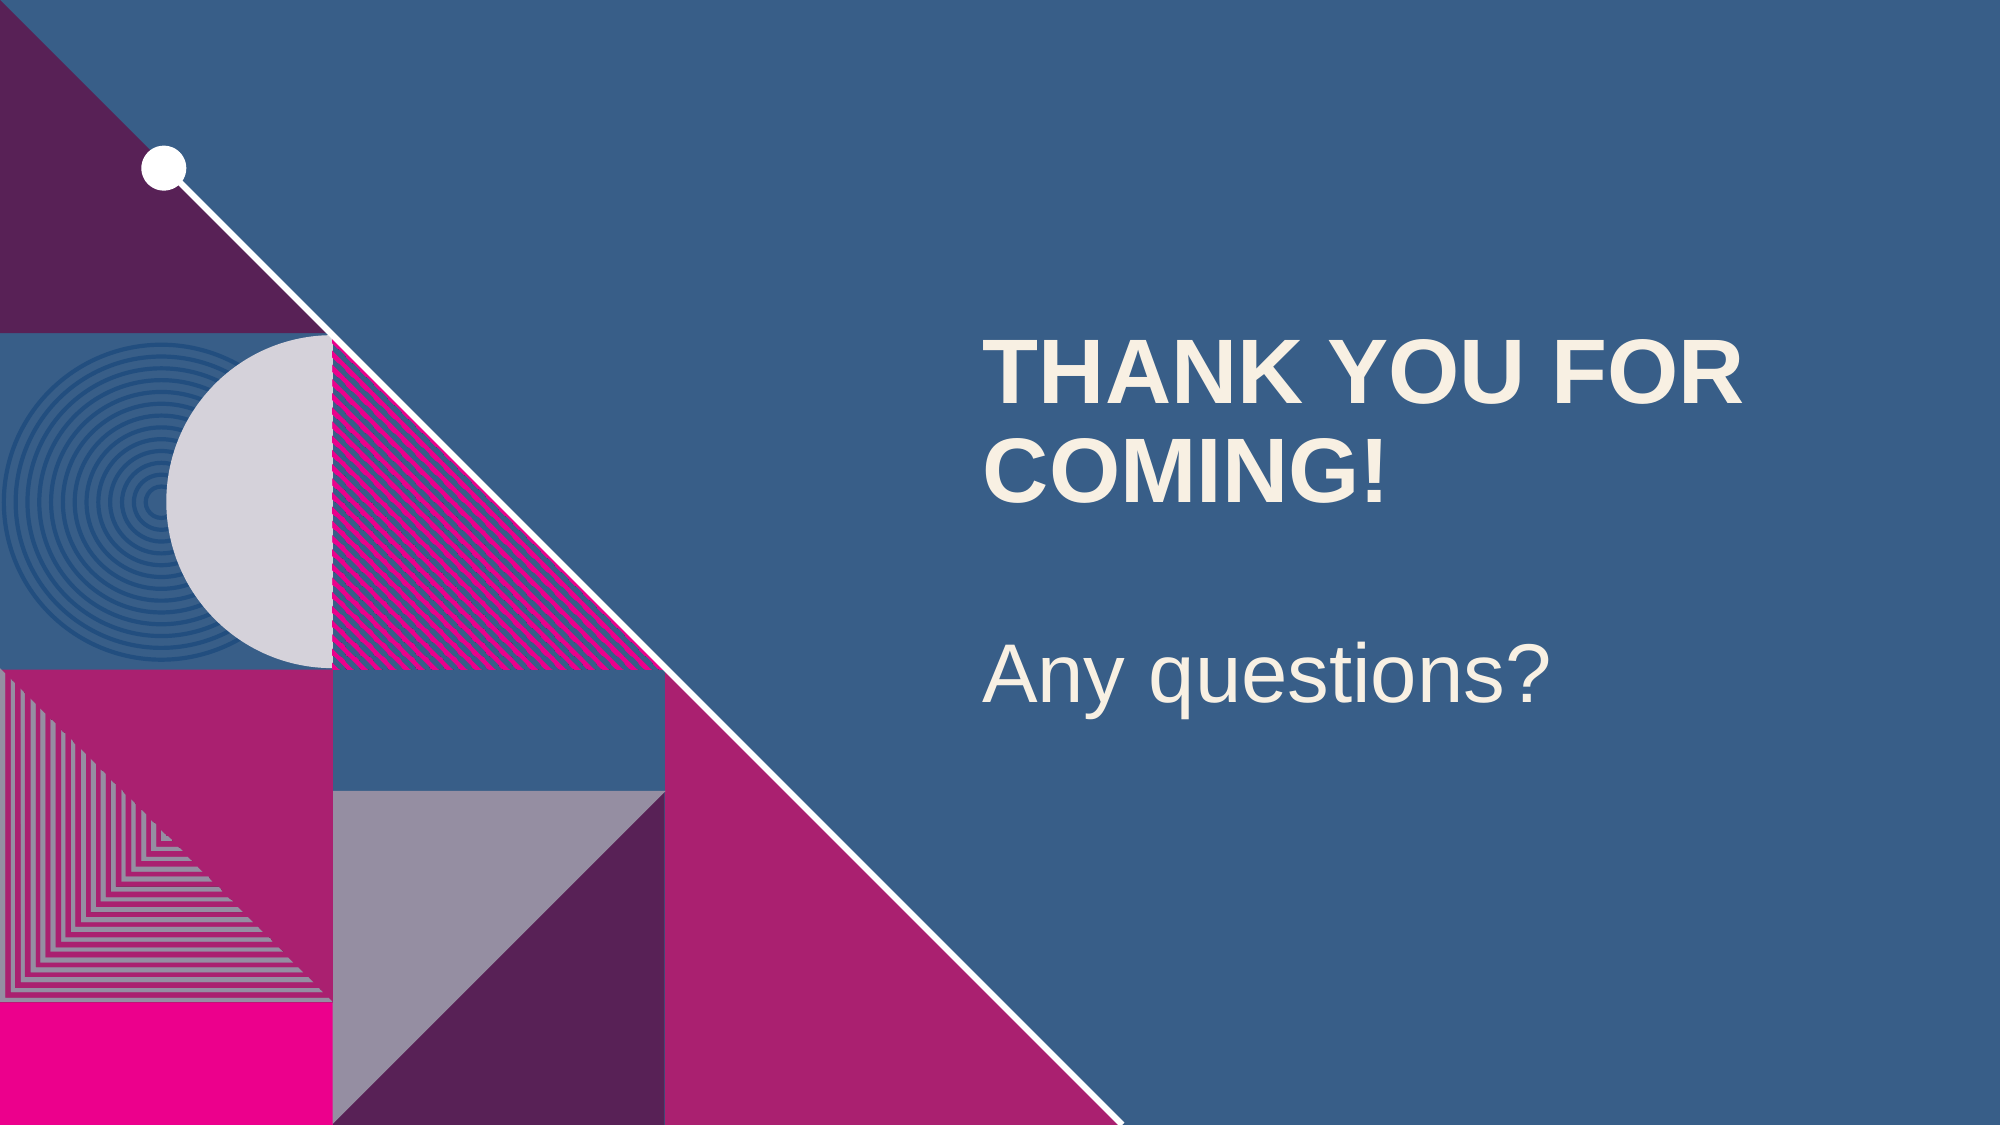

# THANK YOU for coming!
Any questions?